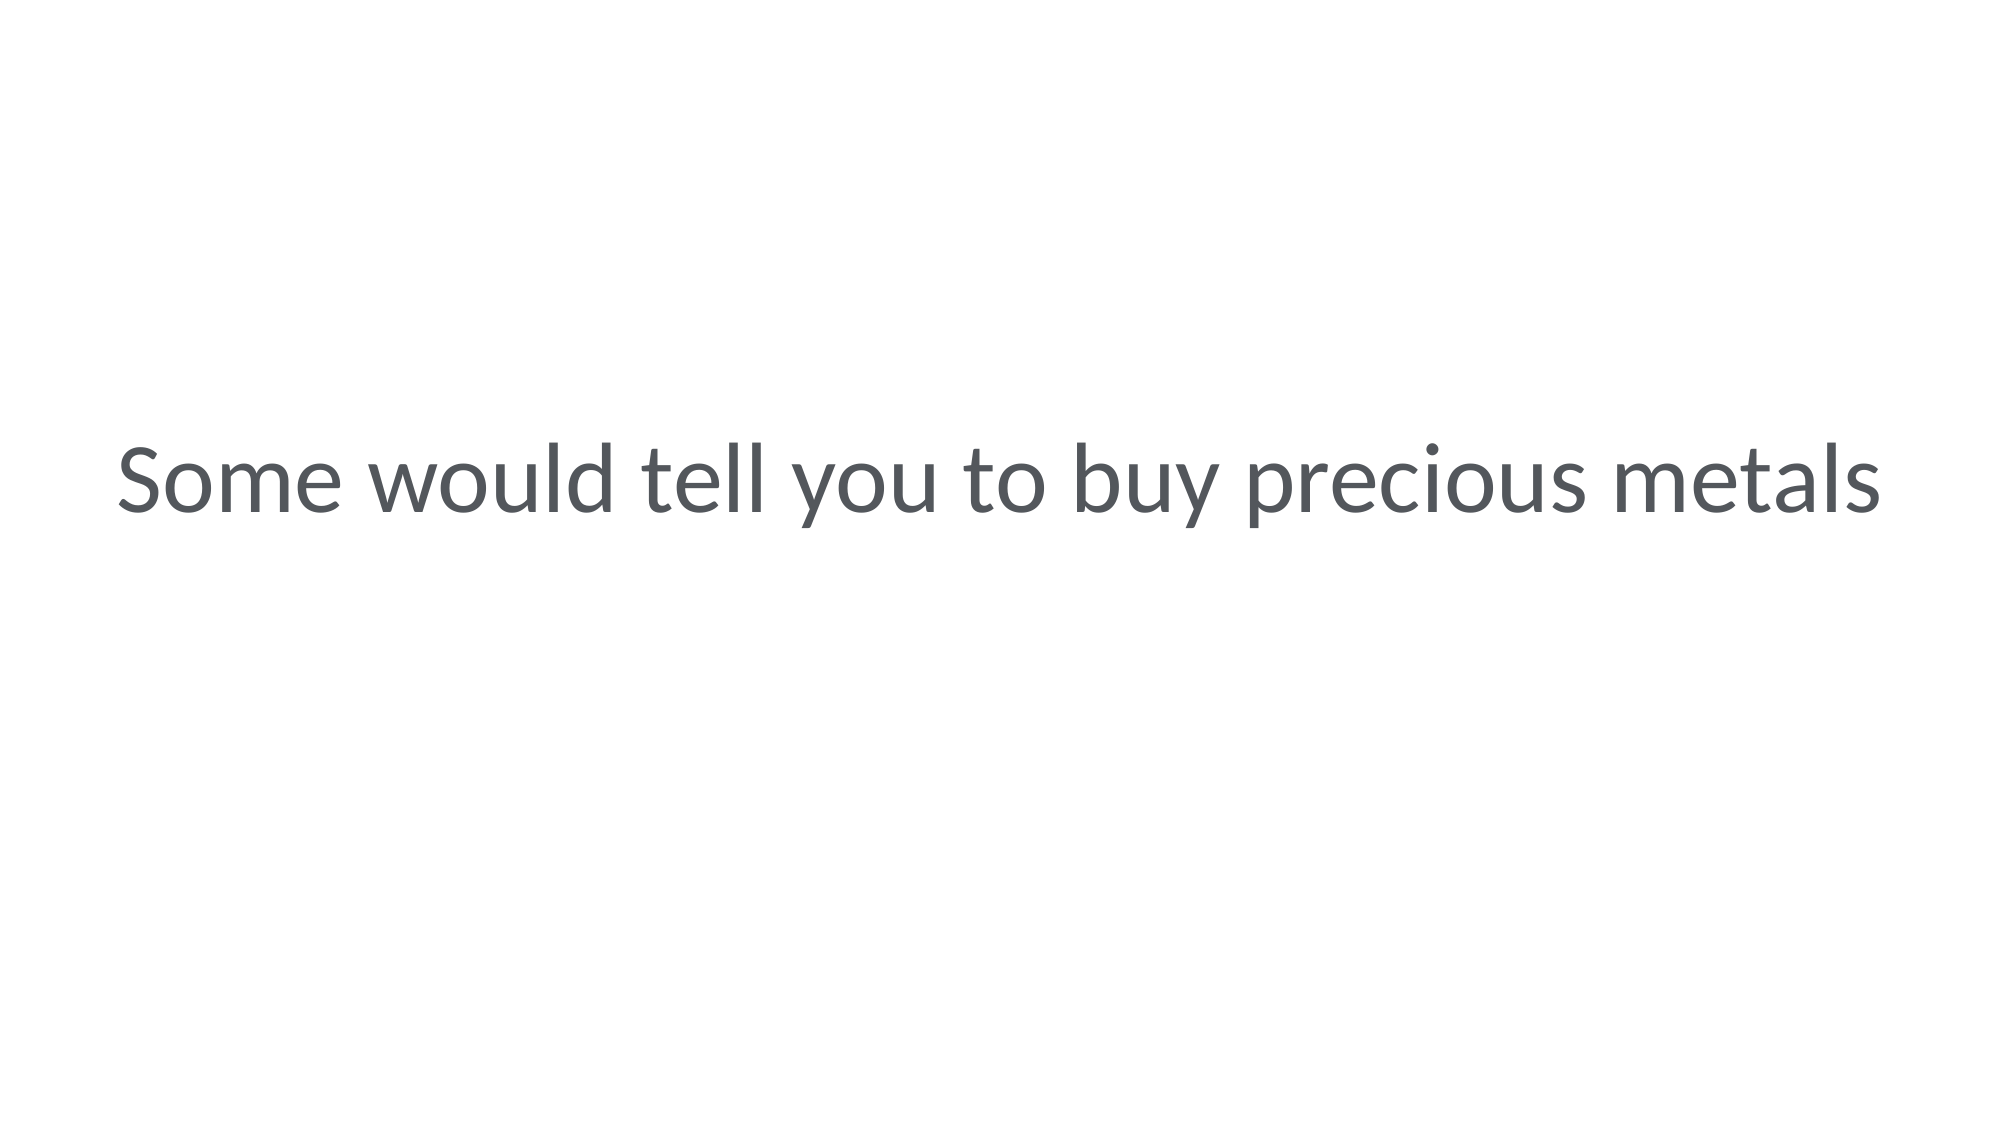

Some would tell you to buy precious metals